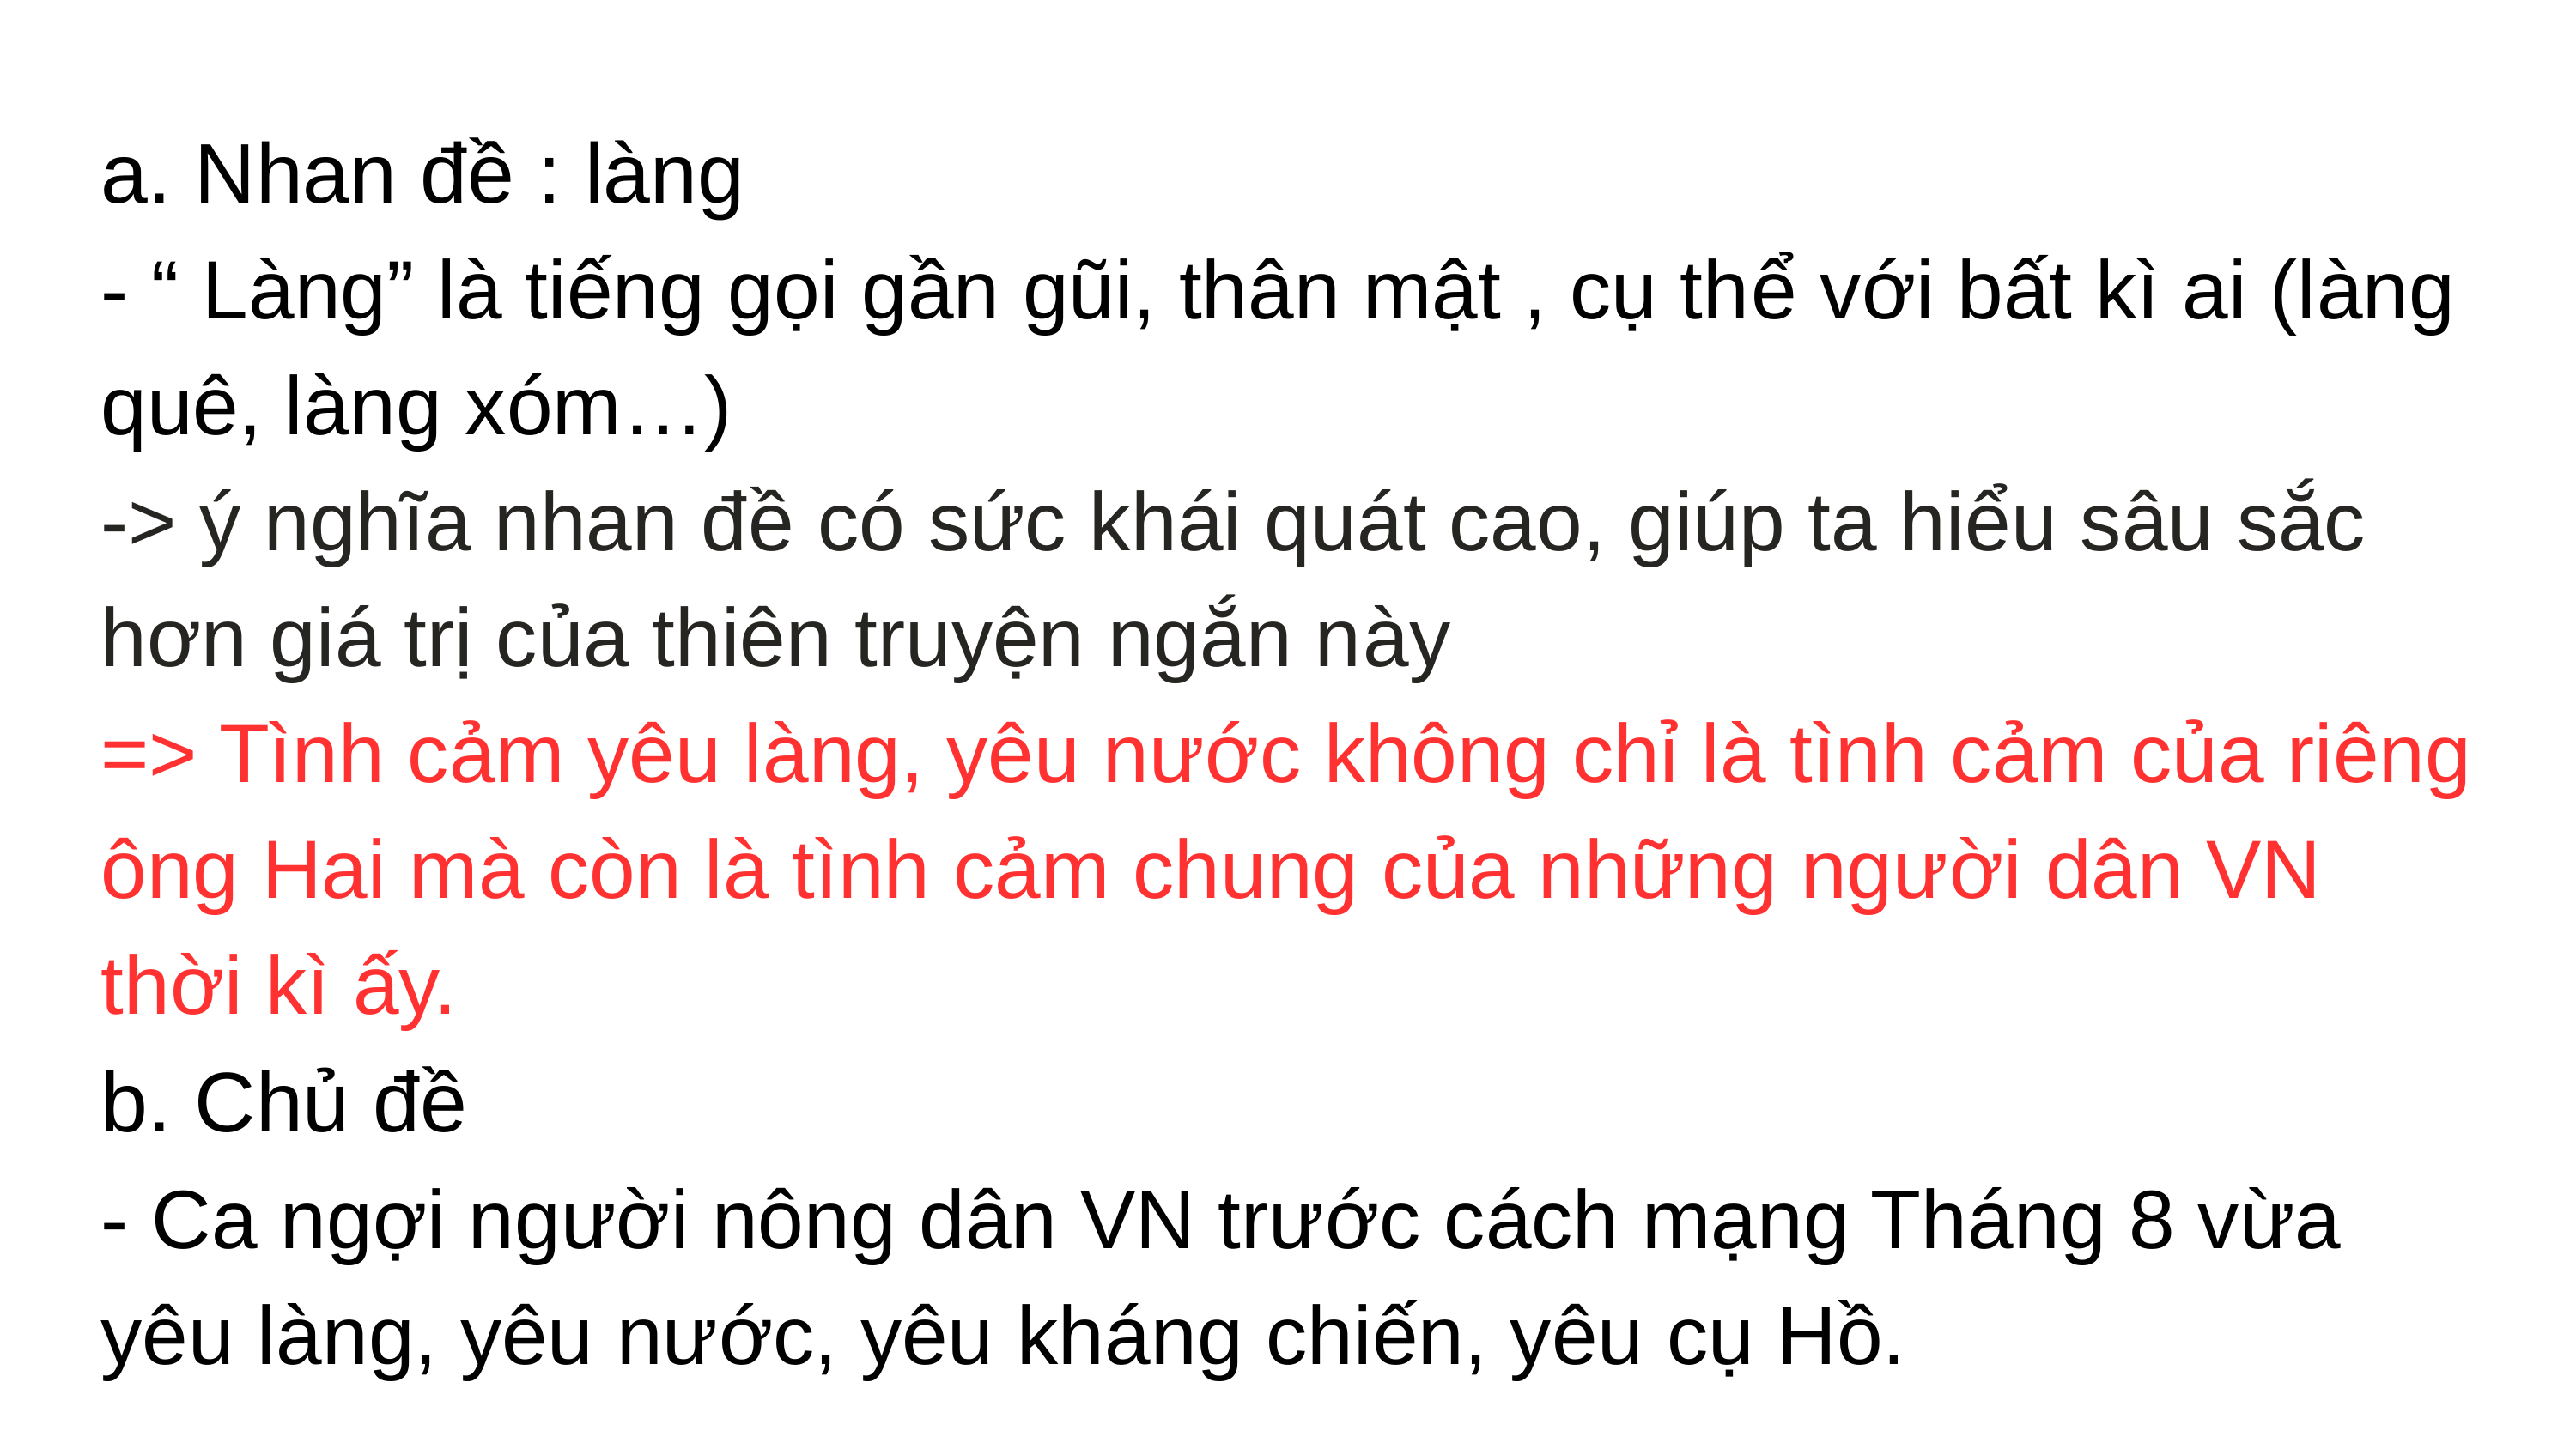

a. Nhan đề : làng
- “ Làng” là tiếng gọi gần gũi, thân mật , cụ thể với bất kì ai (làng quê, làng xóm…)
-> ý nghĩa nhan đề có sức khái quát cao, giúp ta hiểu sâu sắc hơn giá trị của thiên truyện ngắn này
=> Tình cảm yêu làng, yêu nước không chỉ là tình cảm của riêng ông Hai mà còn là tình cảm chung của những người dân VN thời kì ấy.
b. Chủ đề
- Ca ngợi người nông dân VN trước cách mạng Tháng 8 vừa yêu làng, yêu nước, yêu kháng chiến, yêu cụ Hồ.